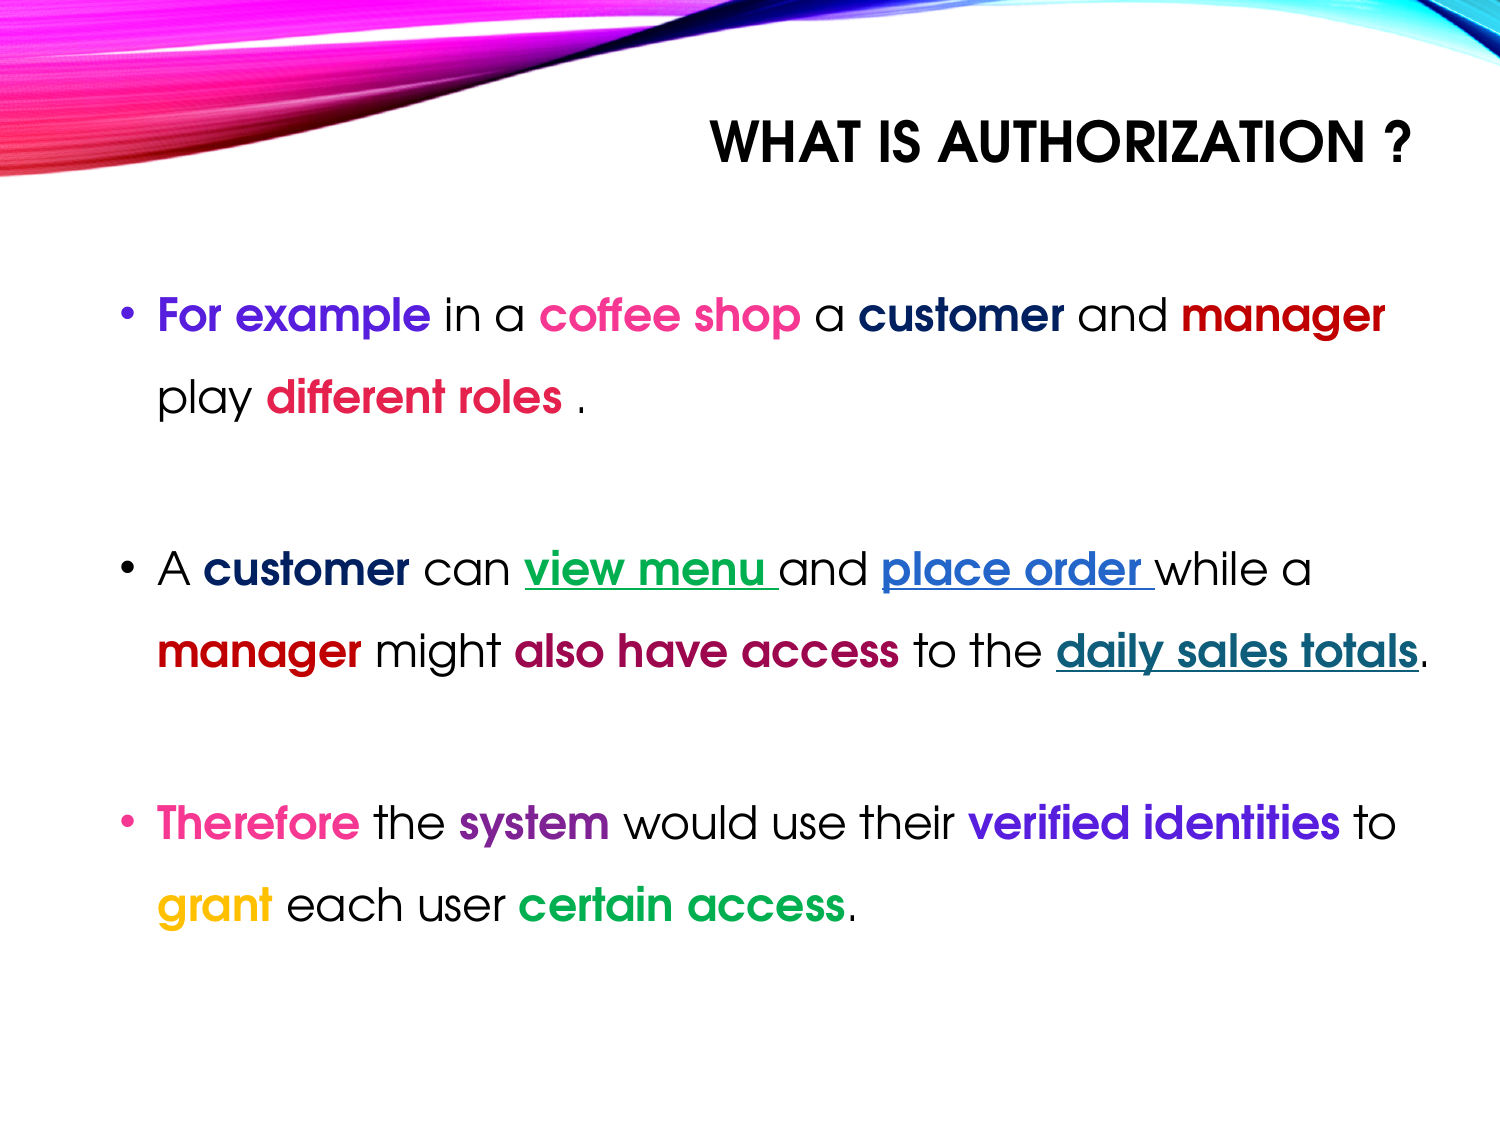

# What is authorization ?
For example in a coffee shop a customer and manager play different roles .

A customer can view menu and place order while a manager might also have access to the daily sales totals.

Therefore the system would use their verified identities to grant each user certain access.